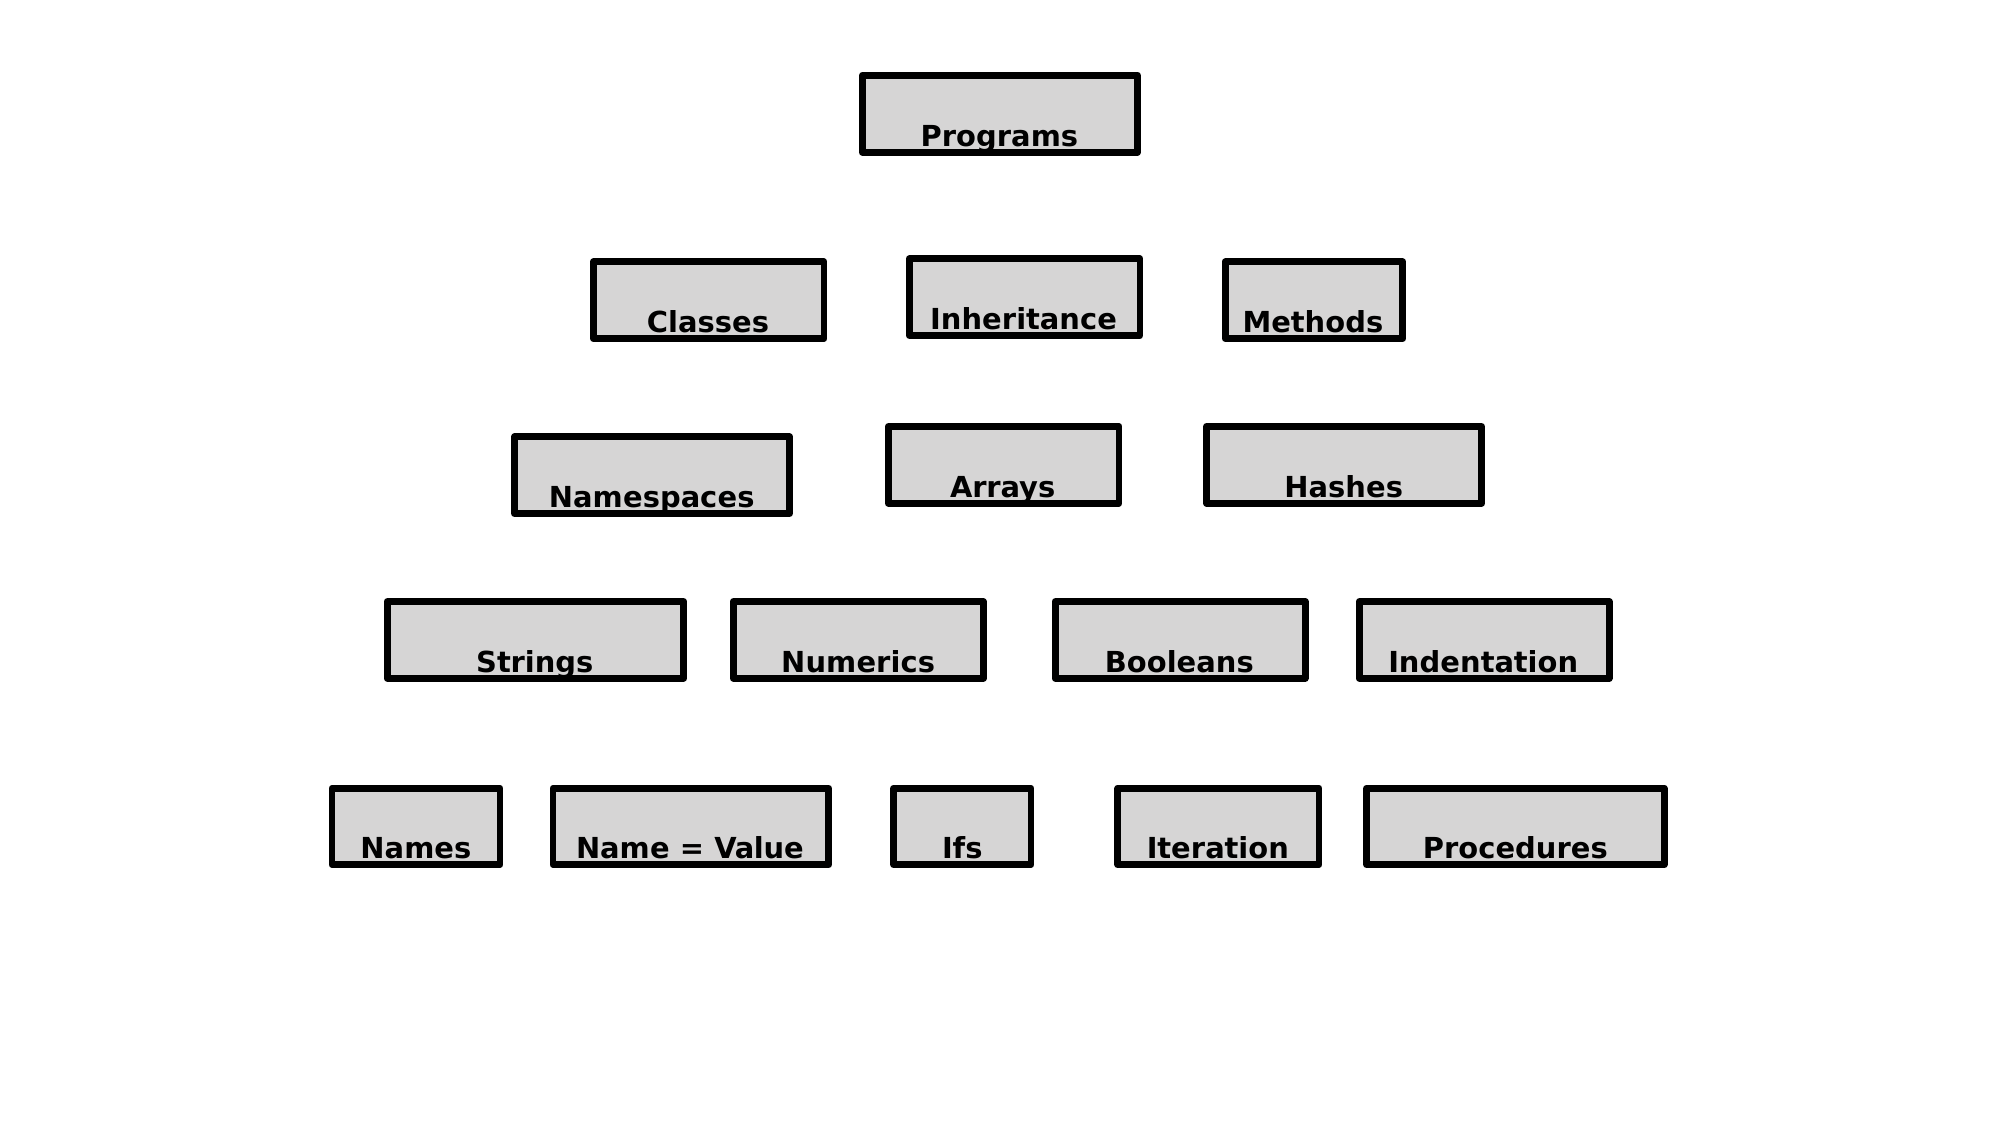

Programs

Inheritance

Classes

Methods

Arrays

Hashes

Namespaces

Strings

Numerics

Booleans

Indentation

Names

Name = Value

Ifs

Iteration

Procedures